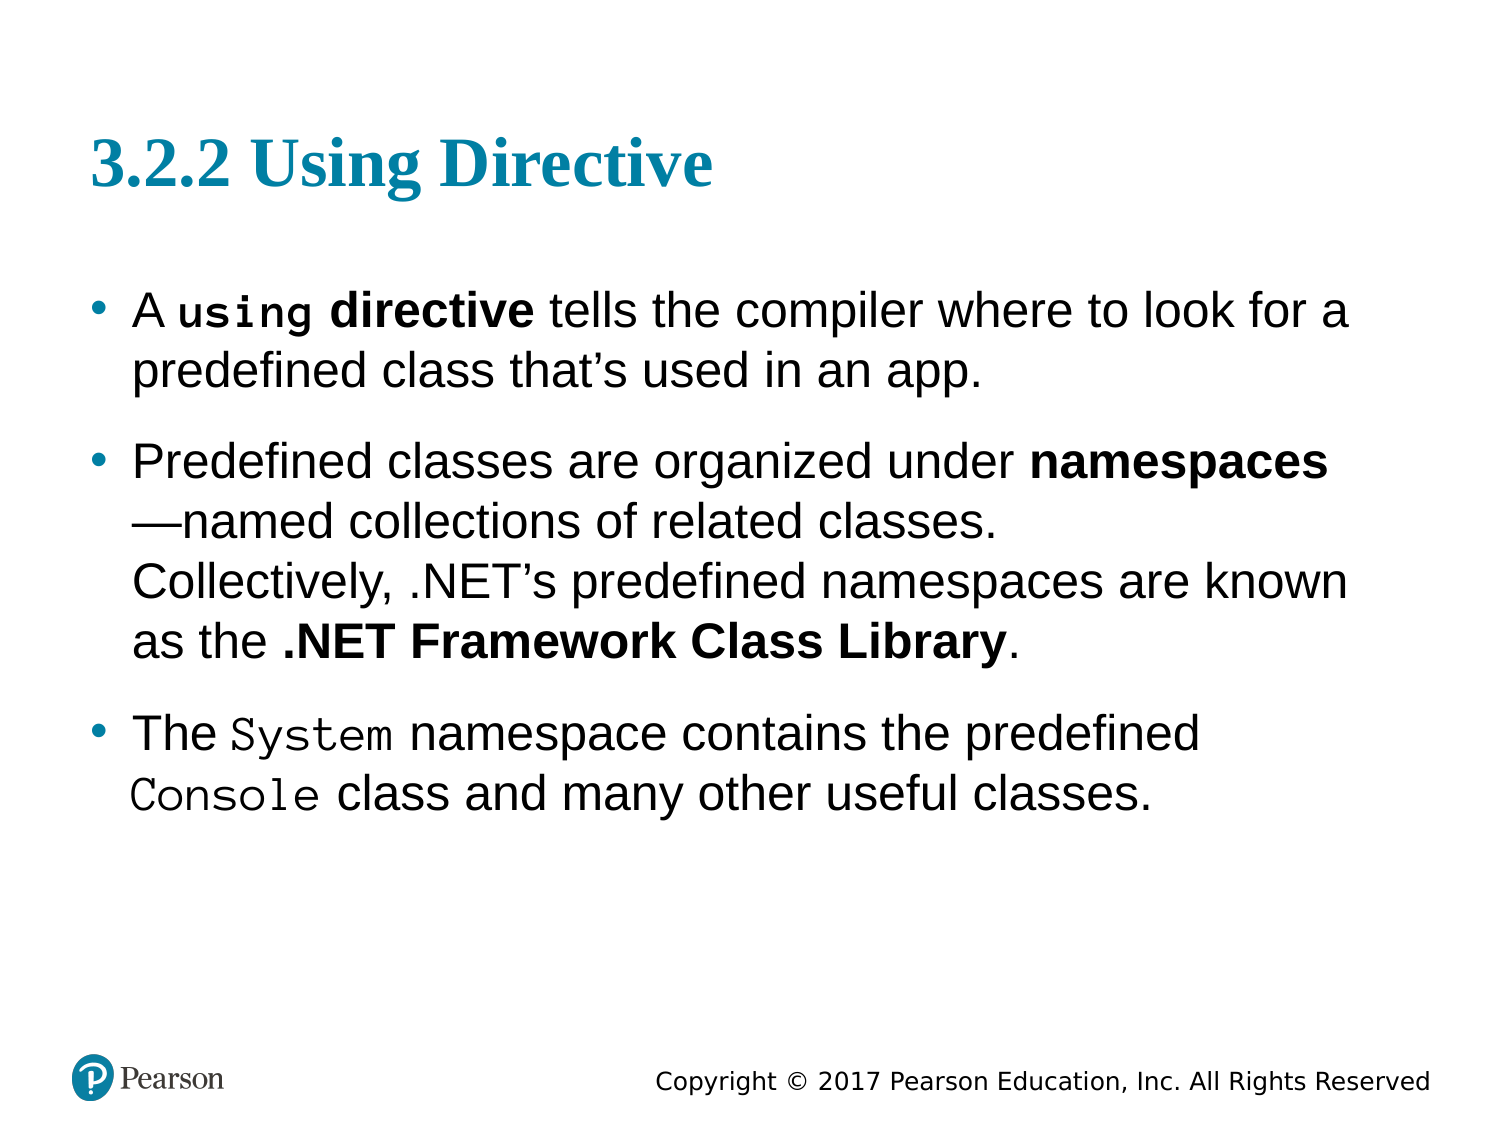

# 3.2.2 Using Directive
A using directive tells the compiler where to look for a predefined class that’s used in an app.
Predefined classes are organized under namespaces—named collections of related classes. Collectively, .NET’s predefined namespaces are known as the .NET Framework Class Library.
The System namespace contains the predefined Console class and many other useful classes.